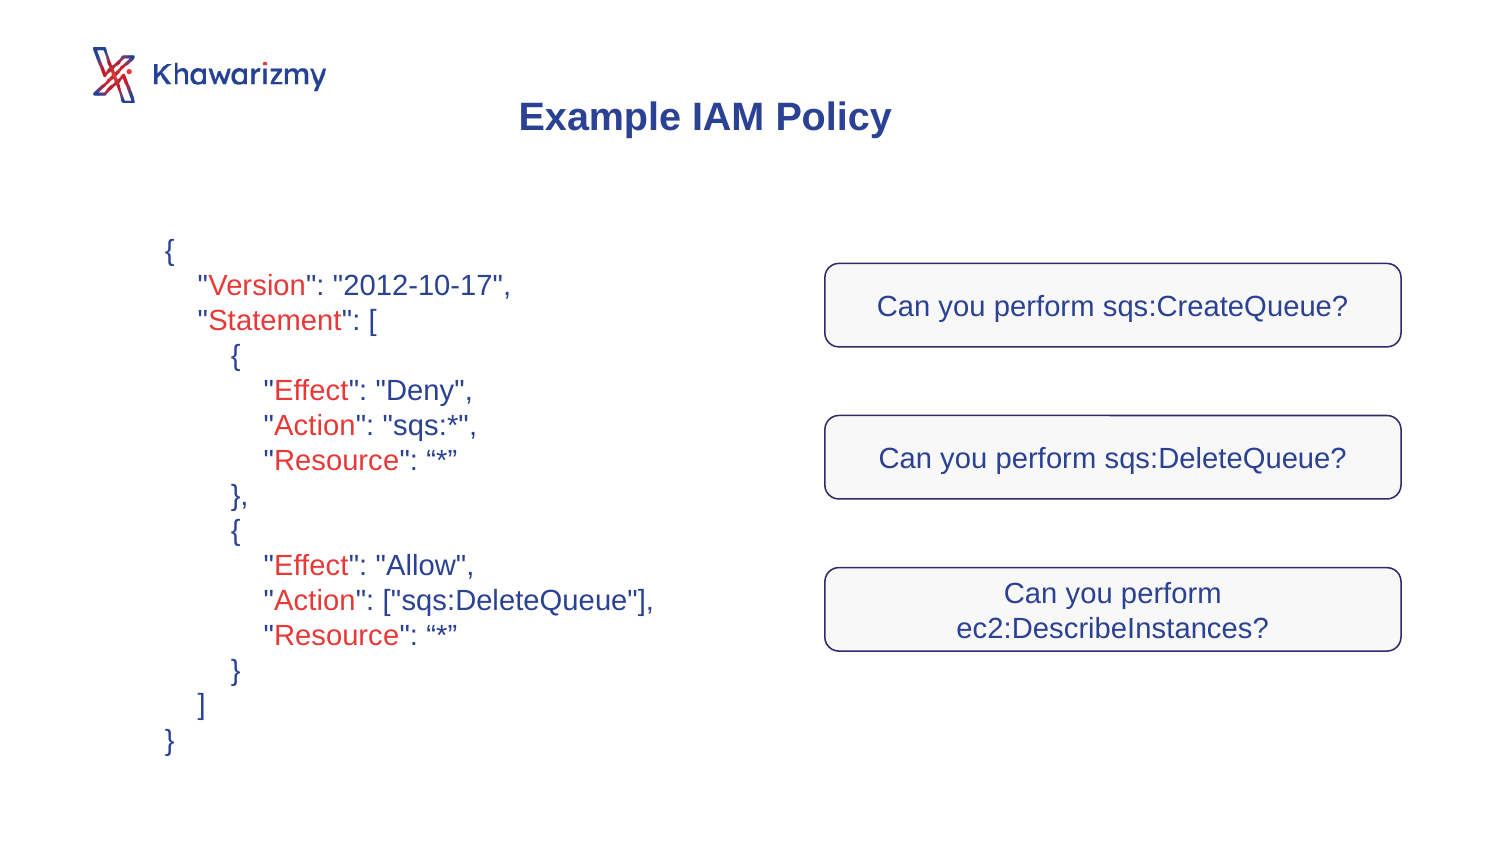

Example IAM Policy

{
    "Version": "2012-10-17",
    "Statement": [
        {
            "Effect": "Deny",
            "Action": "sqs:*",
            "Resource": “*”
        },
        {
            "Effect": "Allow",
            "Action": ["sqs:DeleteQueue"],
            "Resource": “*”
        }
    ]
}

Can you perform sqs:CreateQueue?
Can you perform sqs:DeleteQueue?
Can you perform ec2:DescribeInstances?